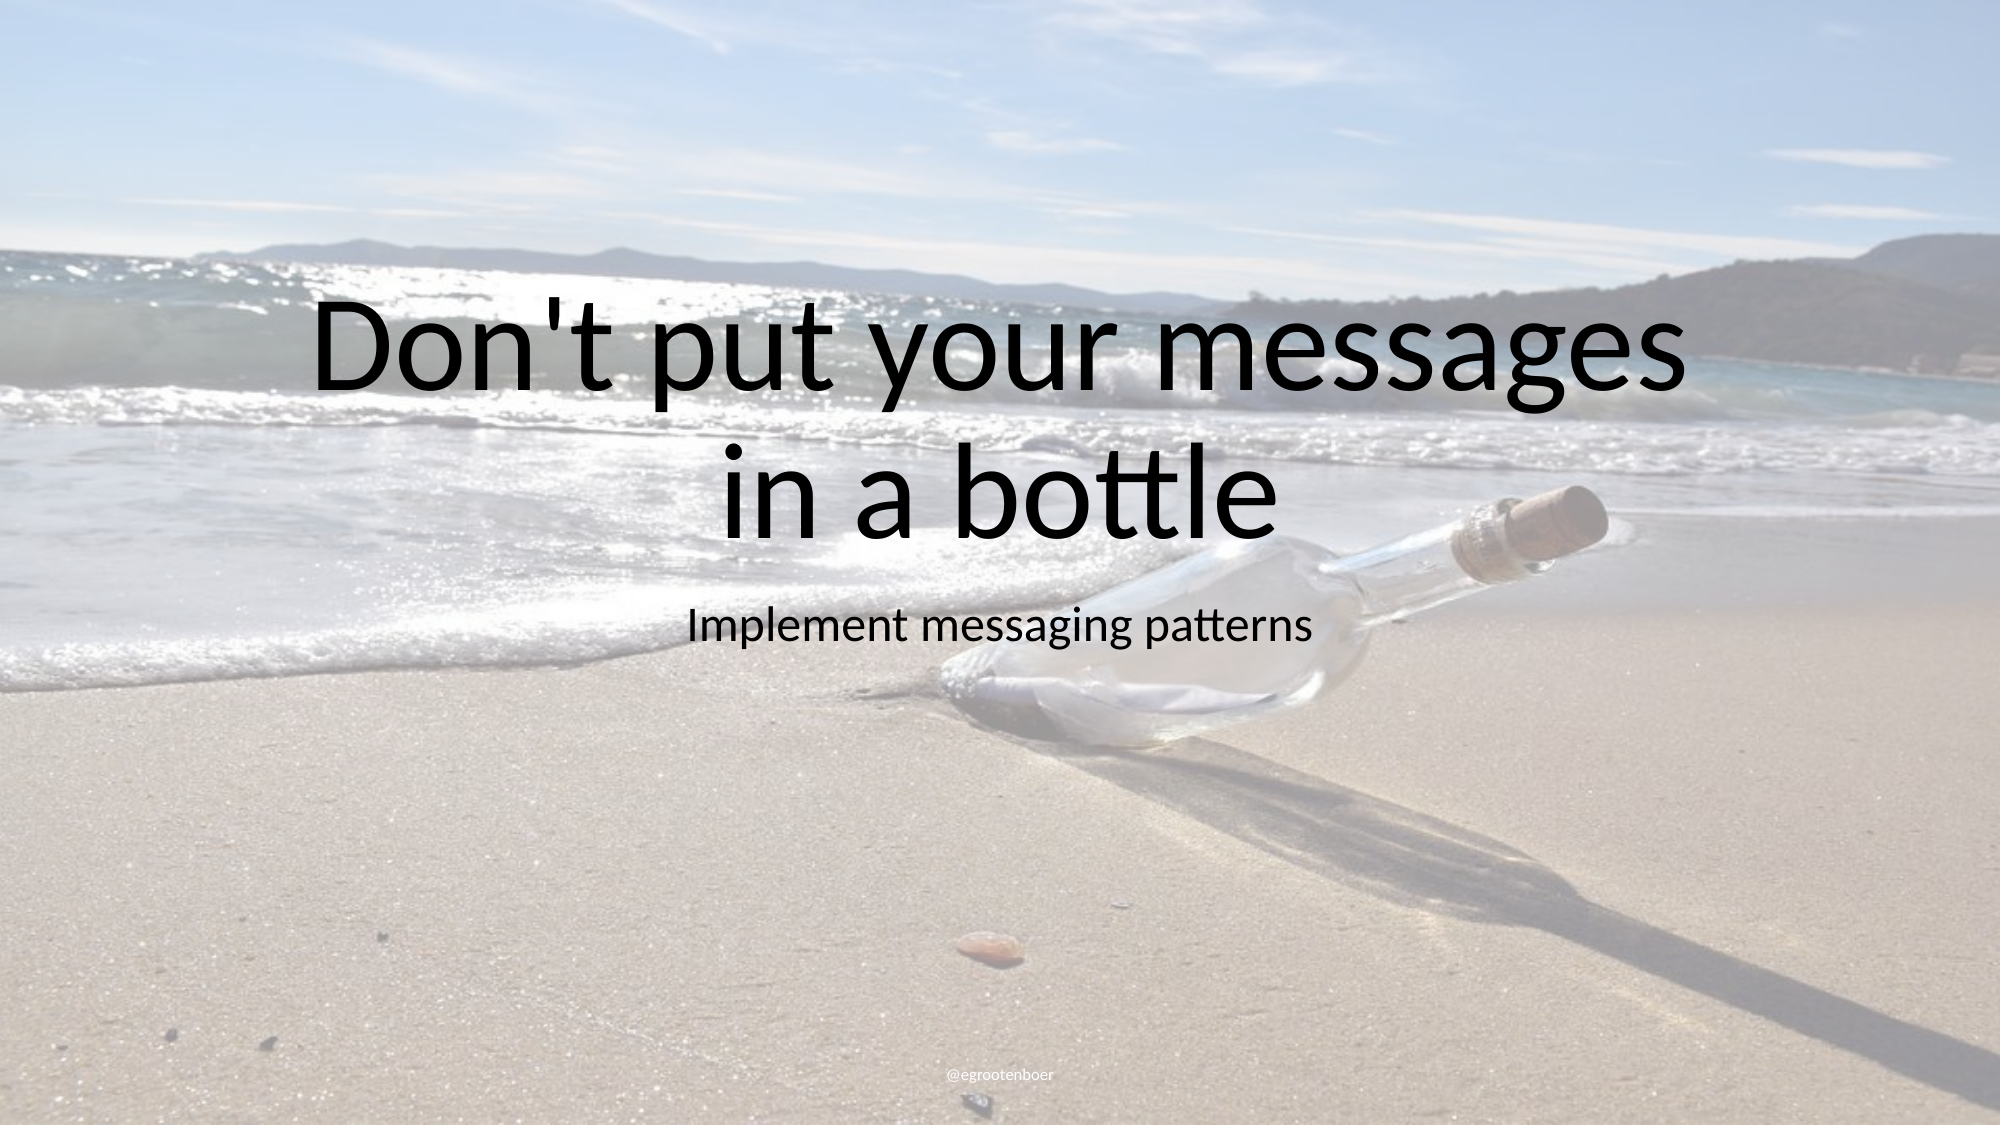

# Don't put your messages in a bottle
Implement messaging patterns